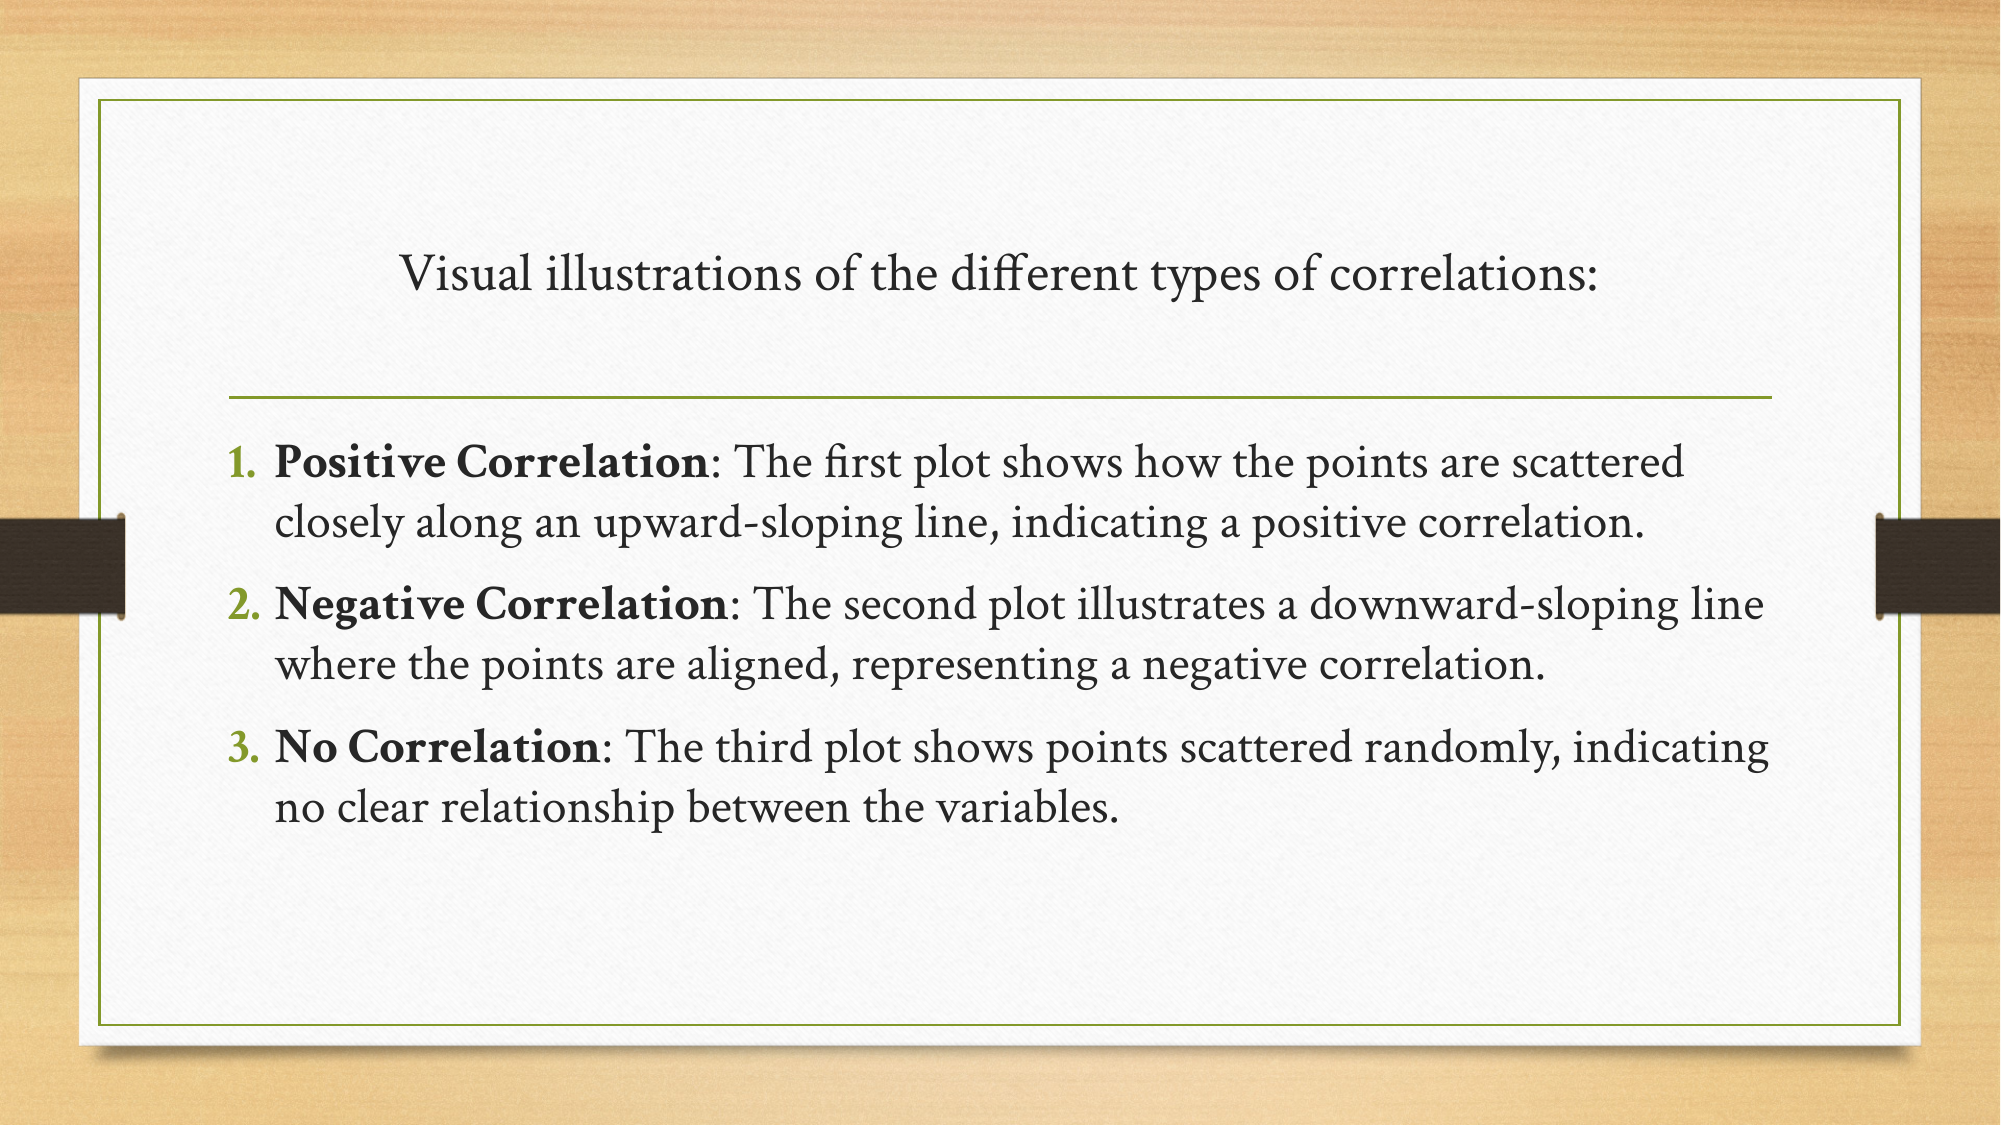

# Visual illustrations of the different types of correlations:
Positive Correlation: The first plot shows how the points are scattered closely along an upward-sloping line, indicating a positive correlation.
Negative Correlation: The second plot illustrates a downward-sloping line where the points are aligned, representing a negative correlation.
No Correlation: The third plot shows points scattered randomly, indicating no clear relationship between the variables.